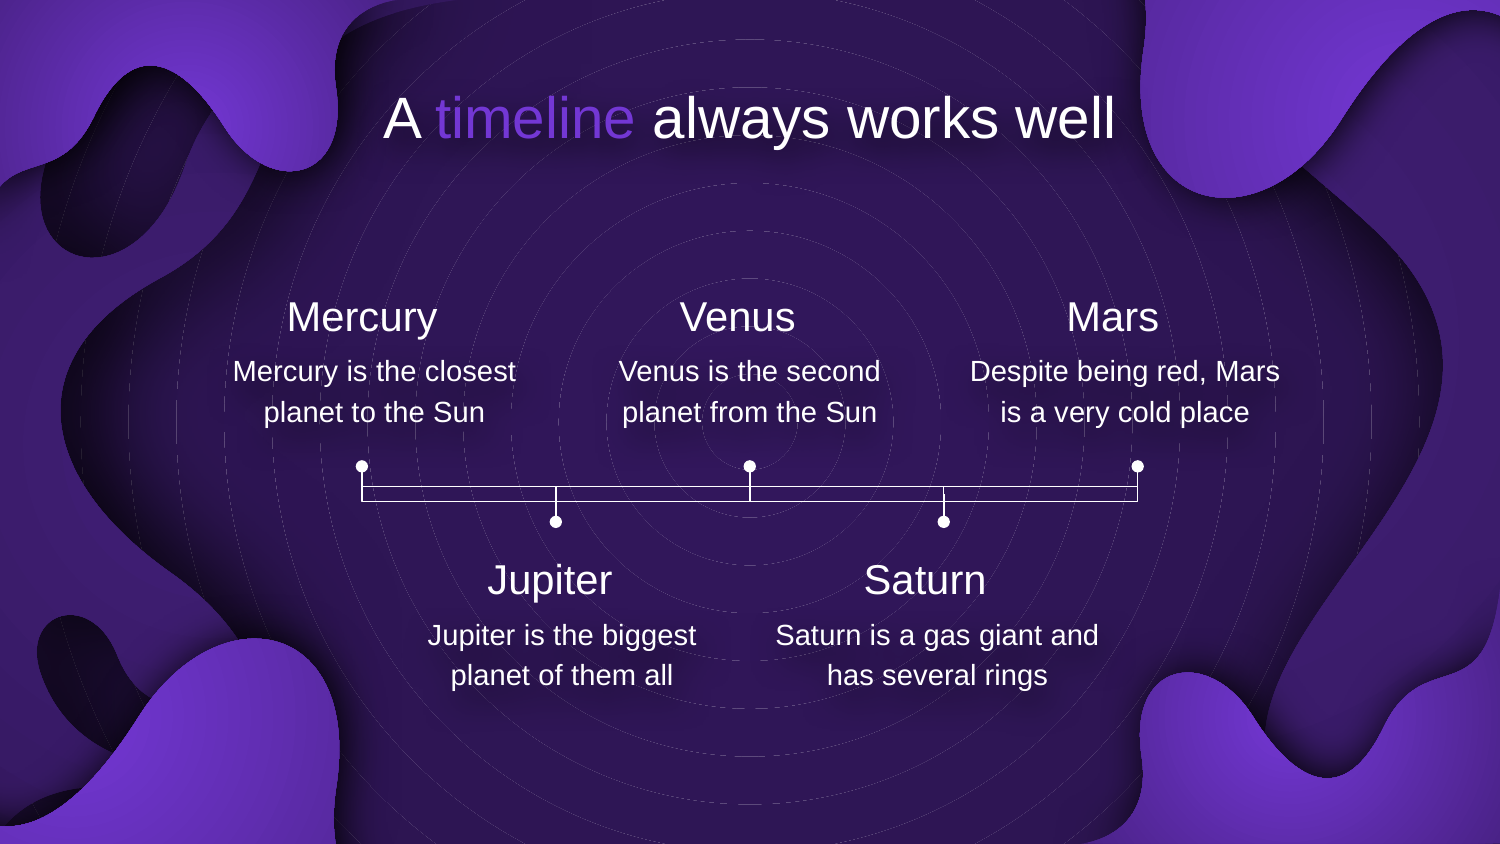

# A timeline always works well
Mercury
Venus
Mars
Mercury is the closest planet to the Sun
Venus is the second planet from the Sun
Despite being red, Mars is a very cold place

Jupiter
Saturn
Jupiter is the biggest planet of them all
Saturn is a gas giant and has several rings